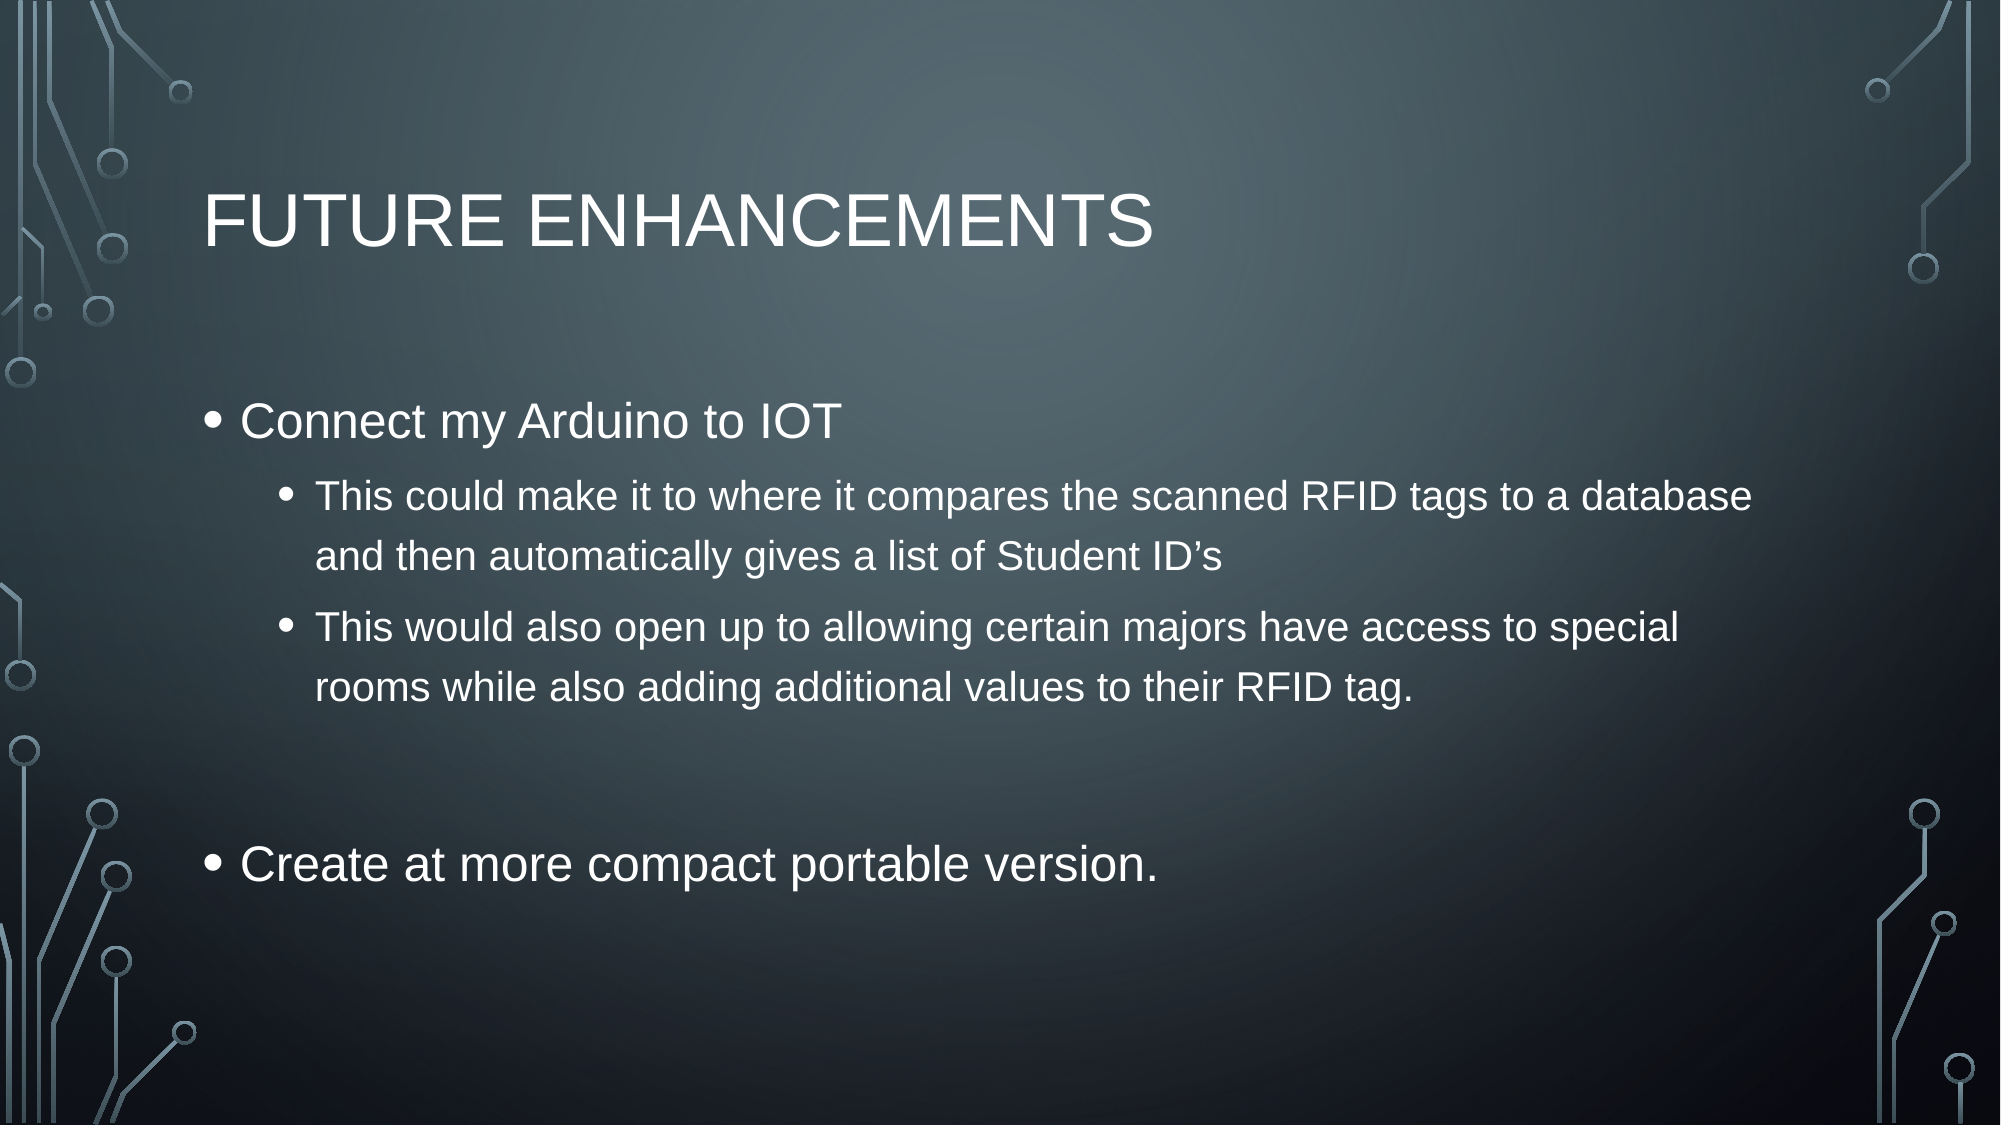

# Future Enhancements
Connect my Arduino to IOT
This could make it to where it compares the scanned RFID tags to a database and then automatically gives a list of Student ID’s
This would also open up to allowing certain majors have access to special rooms while also adding additional values to their RFID tag.

Create at more compact portable version.